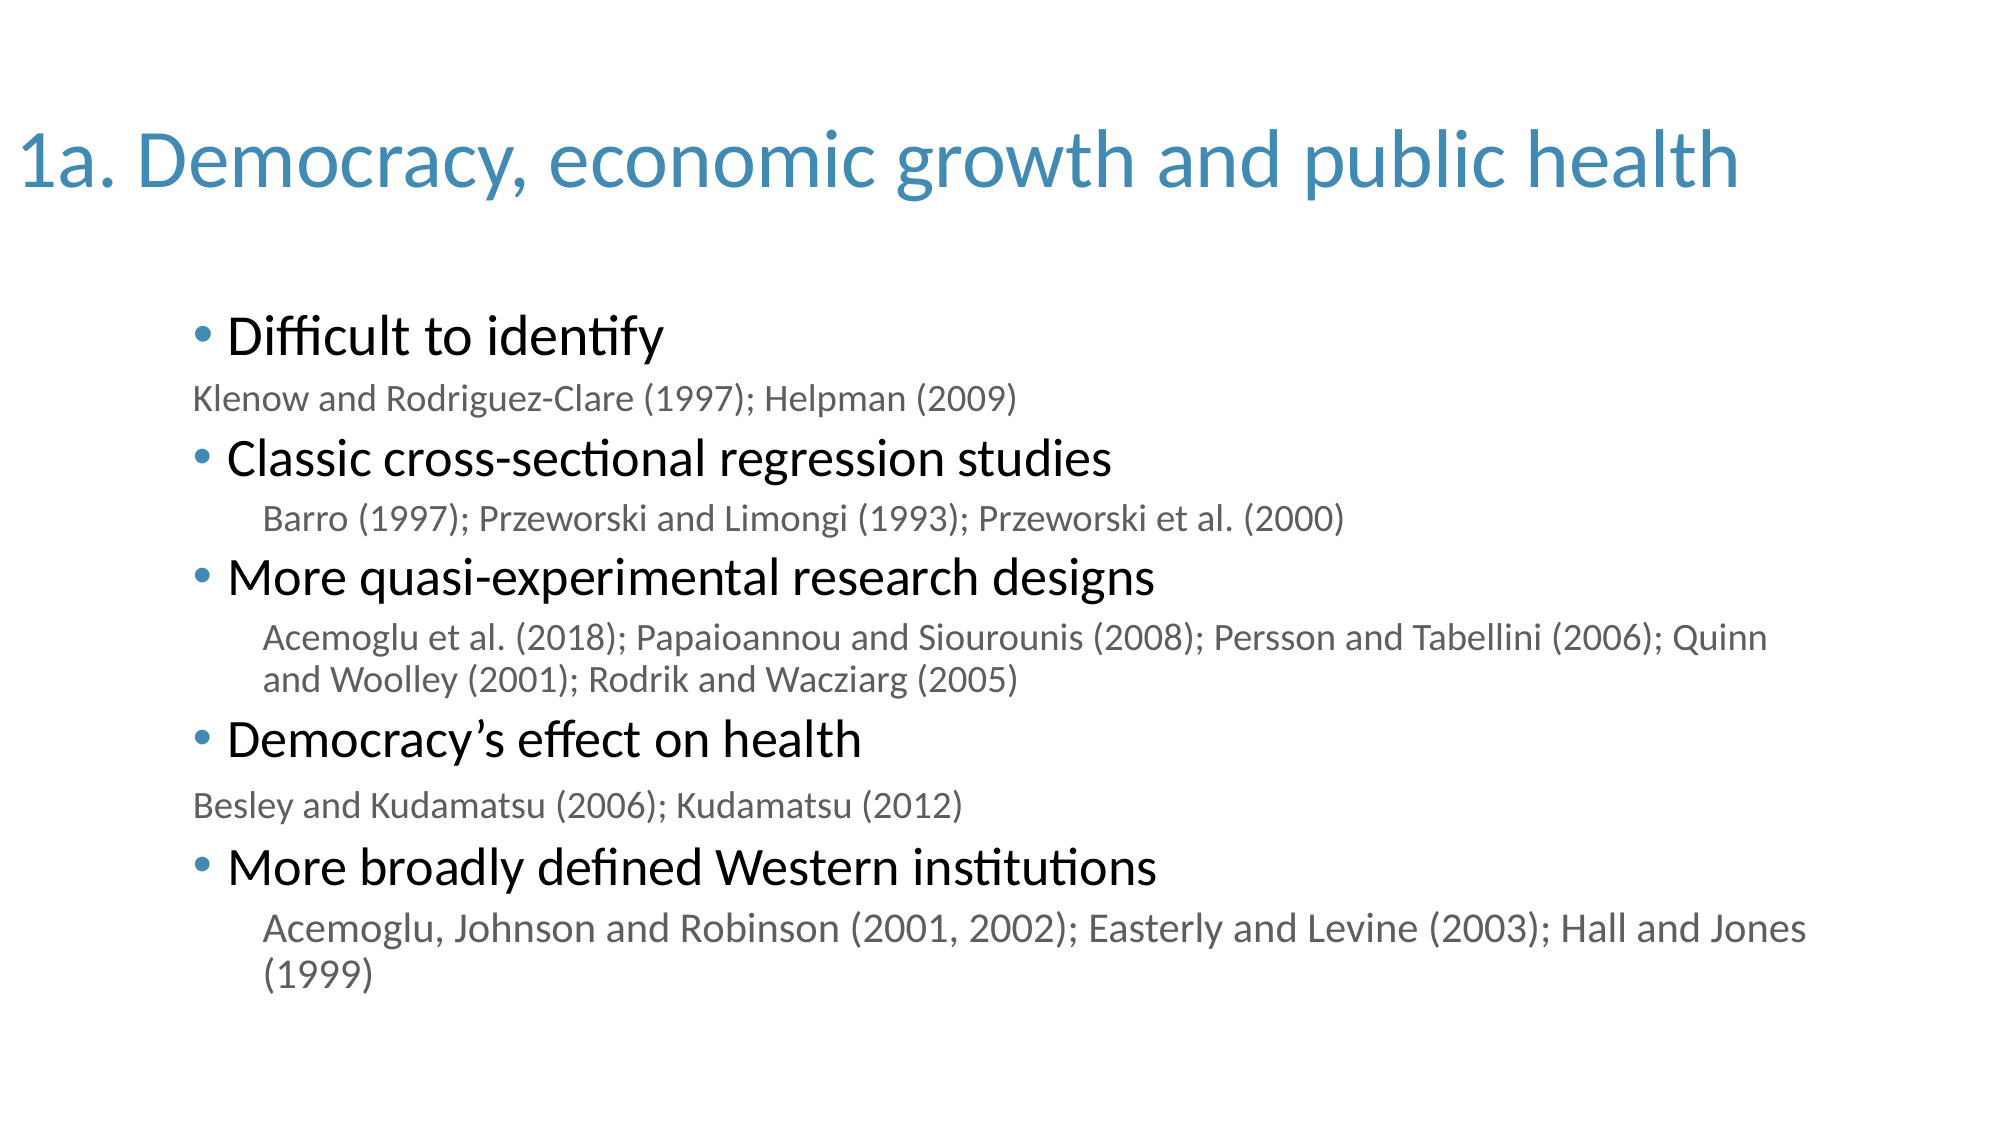

# 1a. Democracy, economic growth and public health
Difficult to identify
	Klenow and Rodriguez-Clare (1997); Helpman (2009)
Classic cross-sectional regression studies
Barro (1997); Przeworski and Limongi (1993); Przeworski et al. (2000)
More quasi-experimental research designs
Acemoglu et al. (2018); Papaioannou and Siourounis (2008); Persson and Tabellini (2006); Quinn and Woolley (2001); Rodrik and Wacziarg (2005)
Democracy’s effect on health
	Besley and Kudamatsu (2006); Kudamatsu (2012)
More broadly defined Western institutions
Acemoglu, Johnson and Robinson (2001, 2002); Easterly and Levine (2003); Hall and Jones (1999)